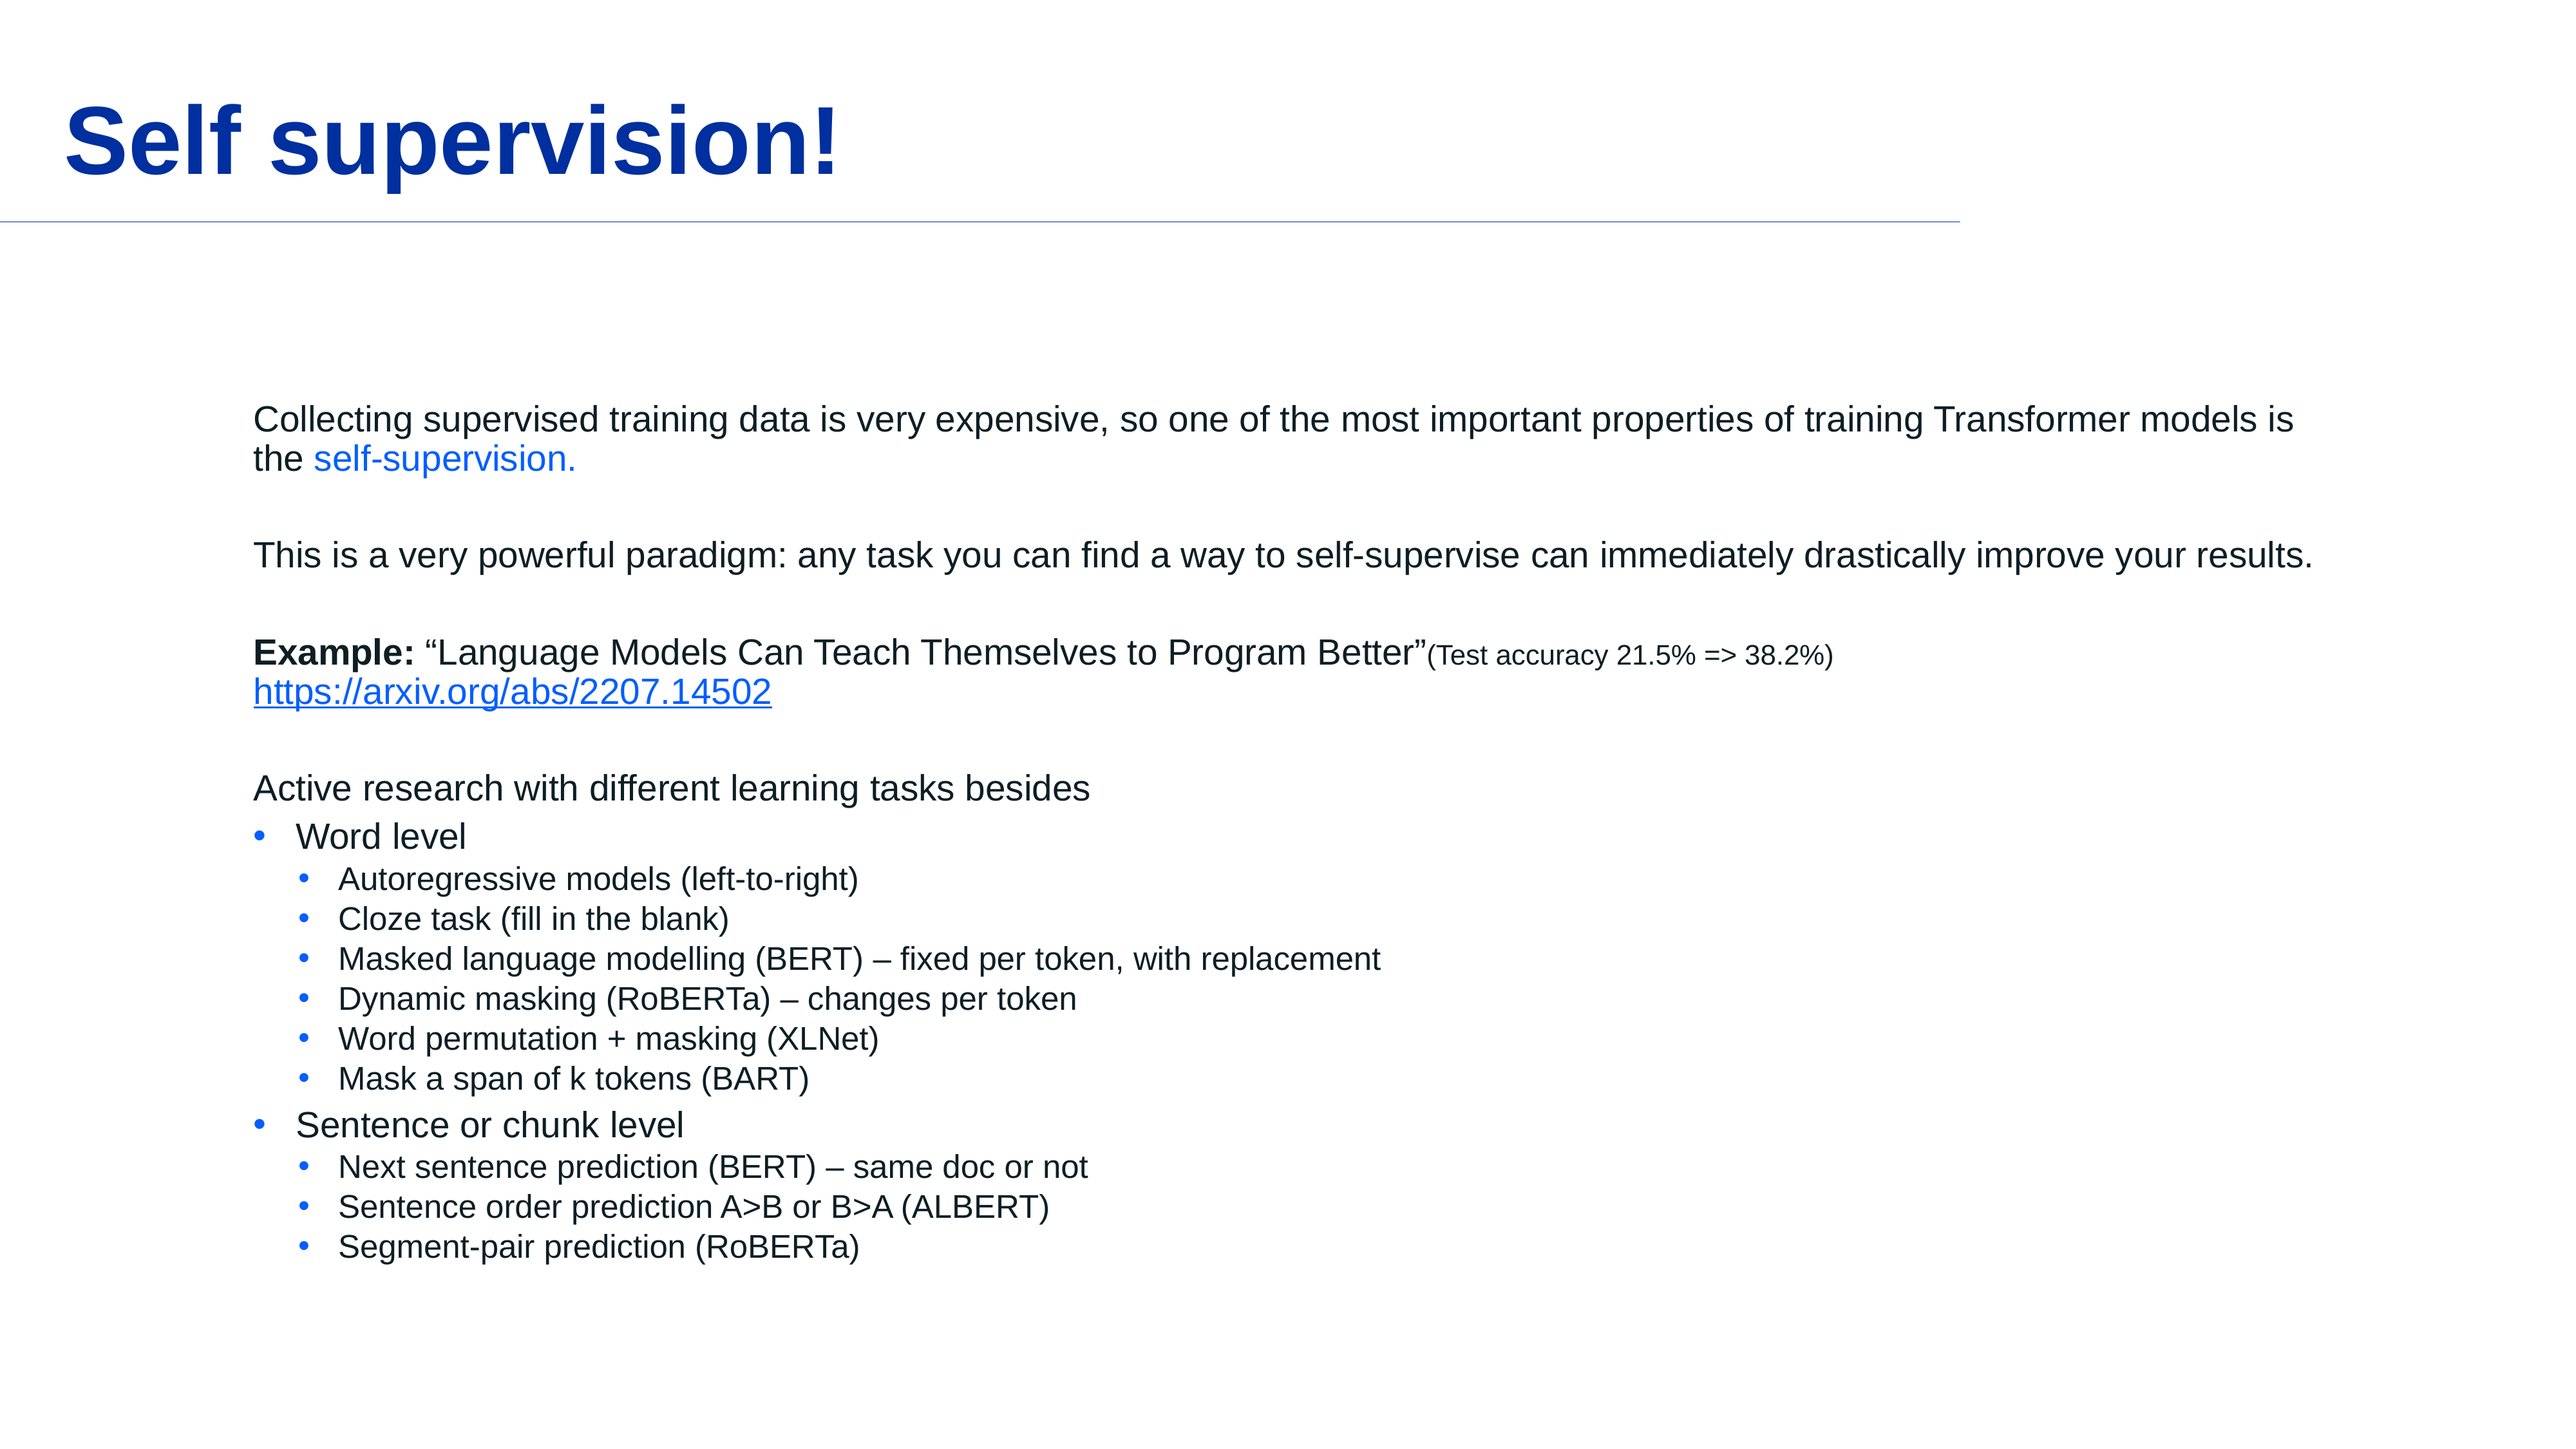

# Self supervision!

Collecting supervised training data is very expensive, so one of the most important properties of training Transformer models is the self-supervision.

This is a very powerful paradigm: any task you can find a way to self-supervise can immediately drastically improve your results.

Example: “Language Models Can Teach Themselves to Program Better”(Test accuracy 21.5% => 38.2%) 	https://arxiv.org/abs/2207.14502

Active research with different learning tasks besides
Word level
Autoregressive models (left-to-right)
Cloze task (fill in the blank)
Masked language modelling (BERT) – fixed per token, with replacement
Dynamic masking (RoBERTa) – changes per token
Word permutation + masking (XLNet)
Mask a span of k tokens (BART)
Sentence or chunk level
Next sentence prediction (BERT) – same doc or not
Sentence order prediction A>B or B>A (ALBERT)
Segment-pair prediction (RoBERTa)